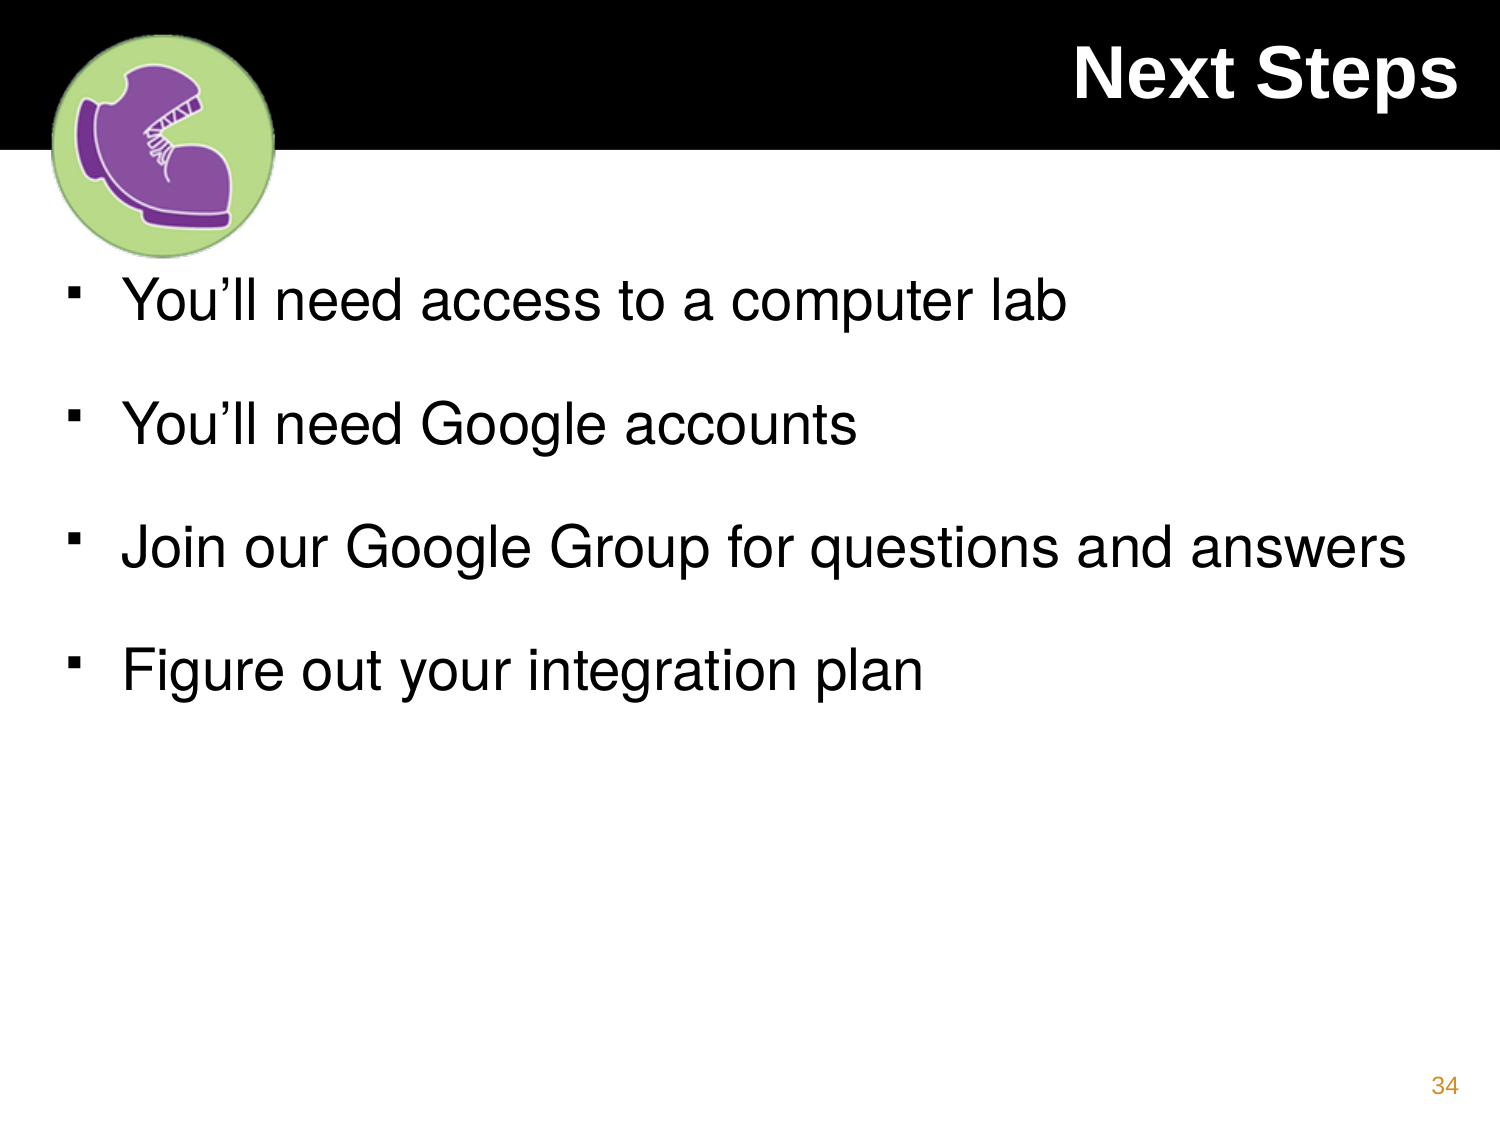

# Next Steps
You’ll need access to a computer lab
You’ll need Google accounts
Join our Google Group for questions and answers
Figure out your integration plan
34